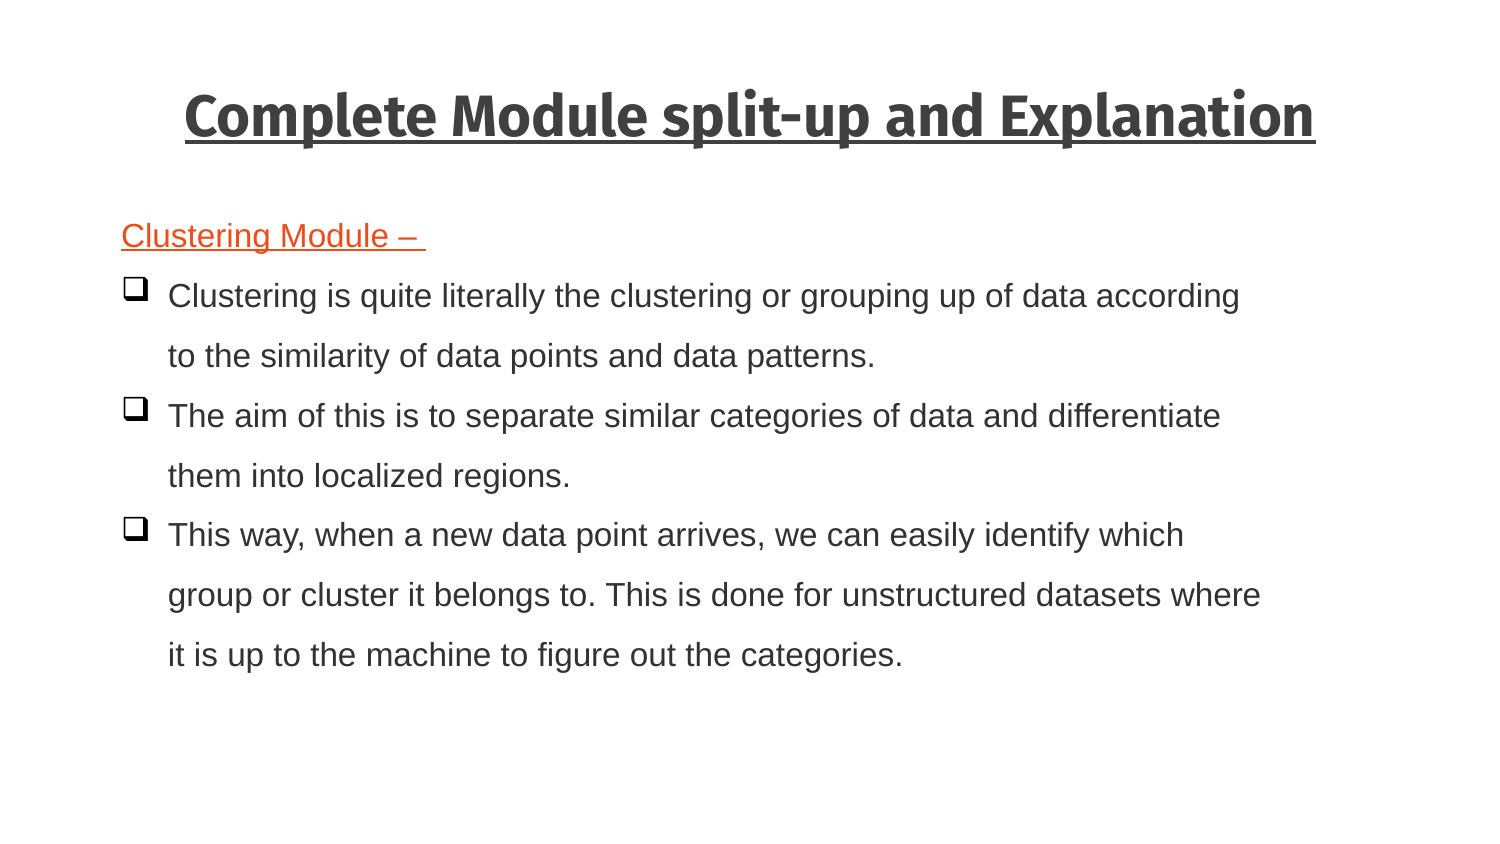

# Complete Module split-up and Explanation
Clustering Module –
Clustering is quite literally the clustering or grouping up of data according to the similarity of data points and data patterns.
The aim of this is to separate similar categories of data and differentiate them into localized regions.
This way, when a new data point arrives, we can easily identify which group or cluster it belongs to. This is done for unstructured datasets where it is up to the machine to figure out the categories.